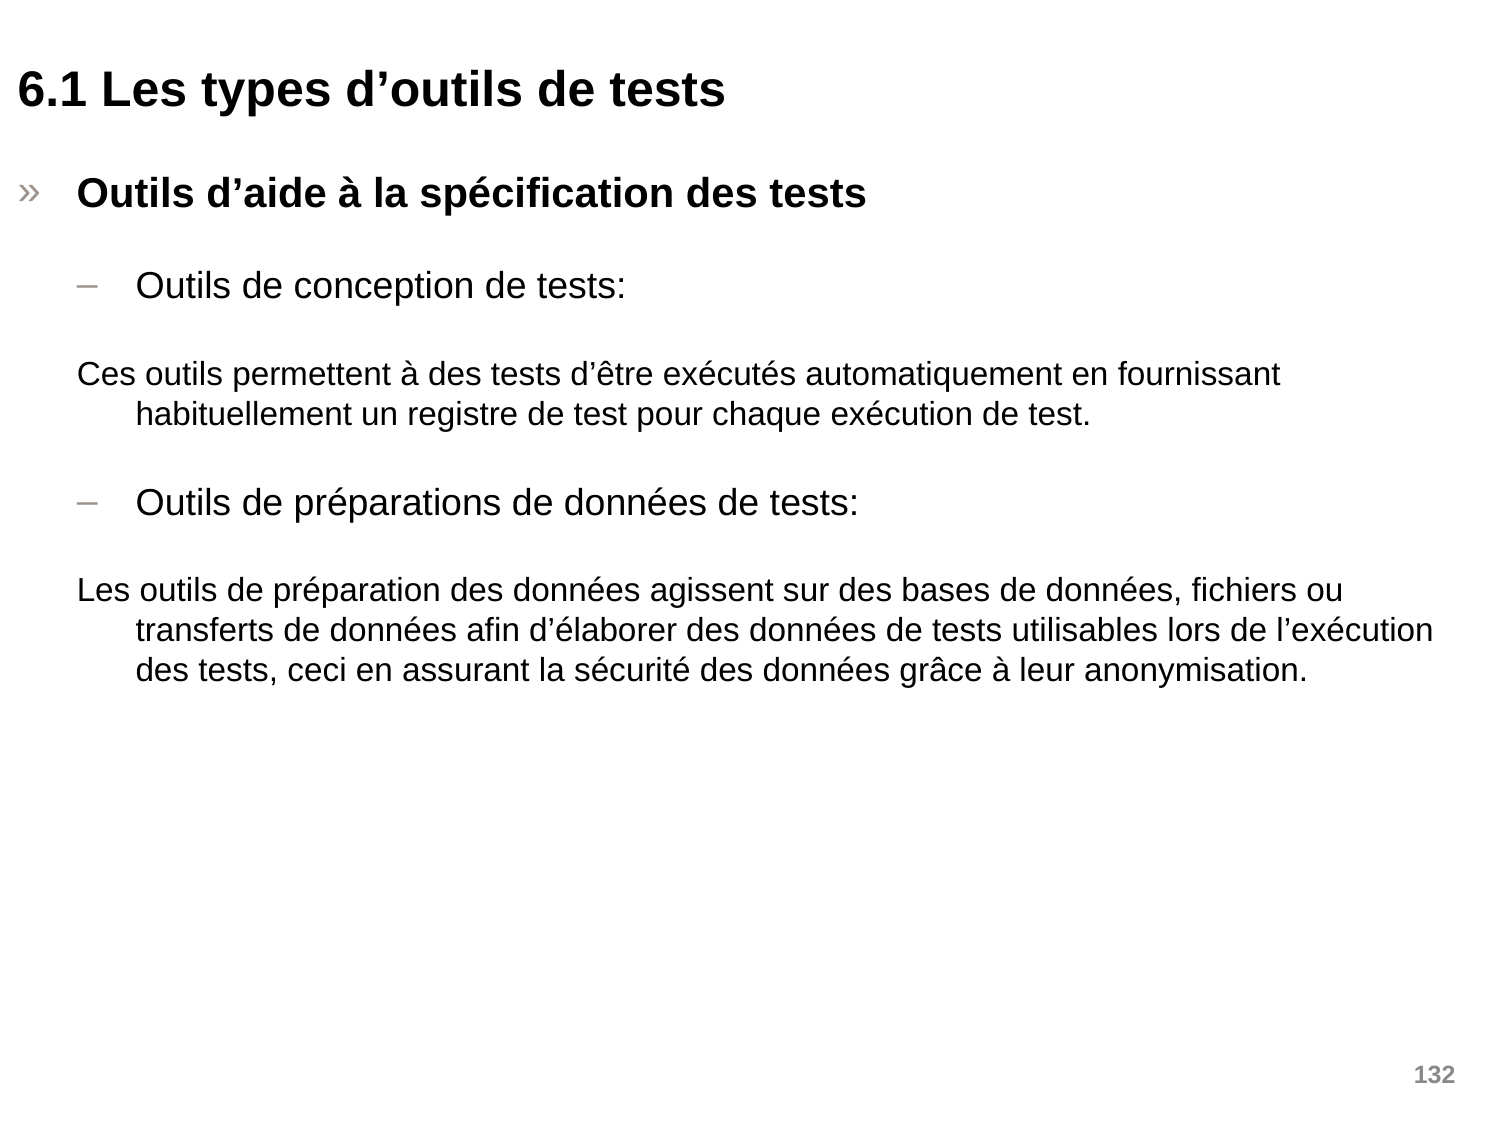

6.1 Les types d’outils de tests
Outils d’aide à la spécification des tests
Outils de conception de tests:
Ces outils permettent à des tests d’être exécutés automatiquement en fournissant habituellement un registre de test pour chaque exécution de test.
Outils de préparations de données de tests:
Les outils de préparation des données agissent sur des bases de données, fichiers ou transferts de données afin d’élaborer des données de tests utilisables lors de l’exécution des tests, ceci en assurant la sécurité des données grâce à leur anonymisation.

132